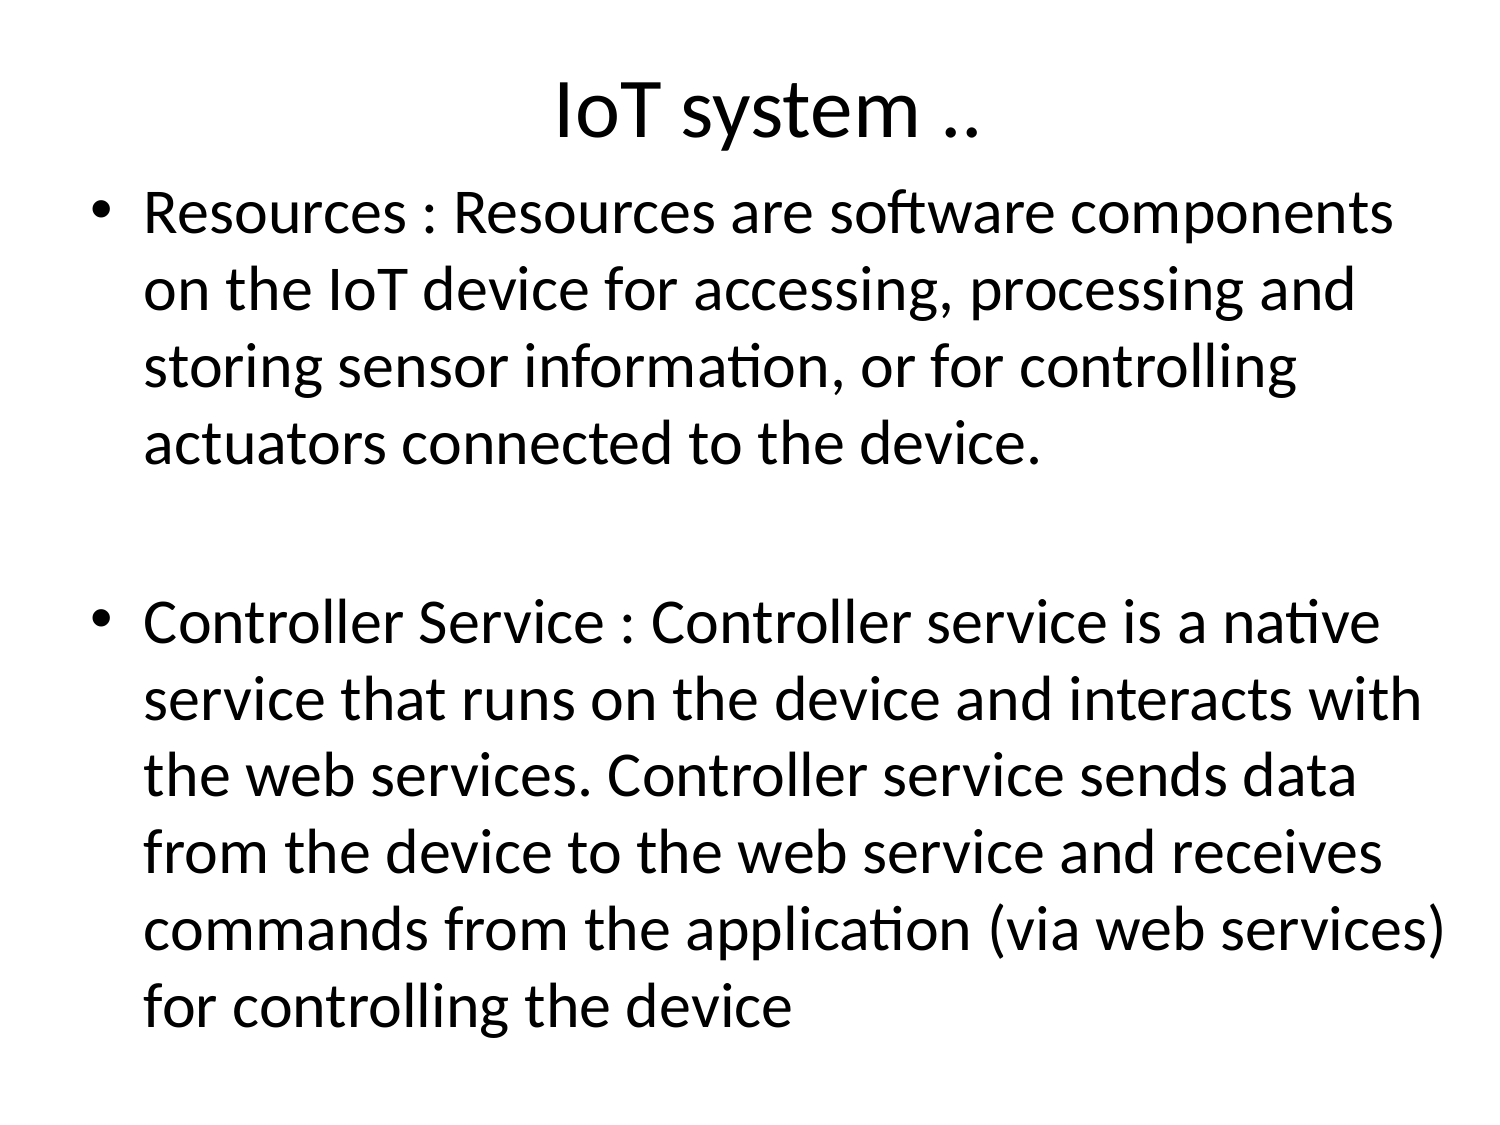

# IoT system ..
Resources : Resources are software components on the IoT device for accessing, processing and storing sensor information, or for controlling actuators connected to the device.

Controller Service : Controller service is a native service that runs on the device and interacts with the web services. Controller service sends data from the device to the web service and receives commands from the application (via web services) for controlling the device